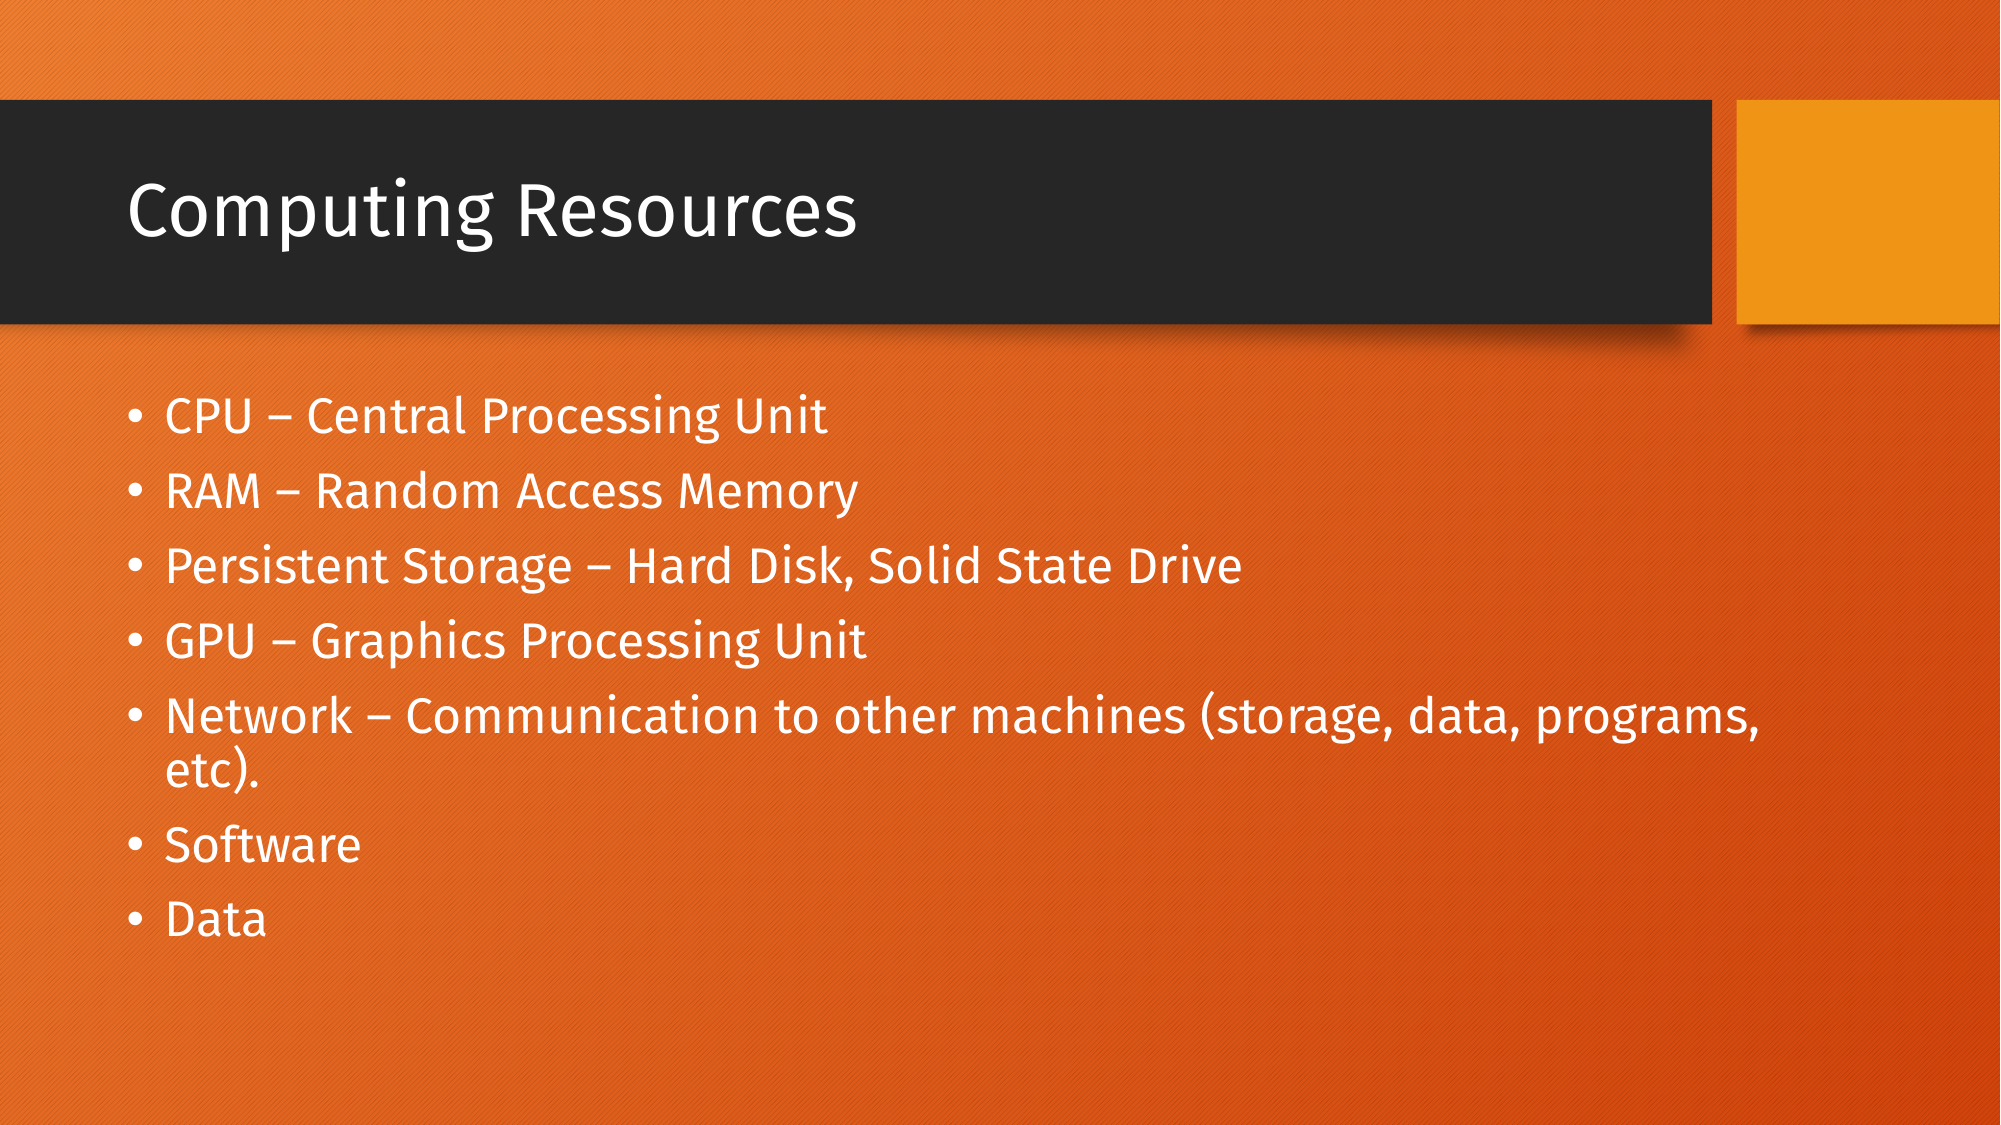

# Computing Resources
CPU – Central Processing Unit
RAM – Random Access Memory
Persistent Storage – Hard Disk, Solid State Drive
GPU – Graphics Processing Unit
Network – Communication to other machines (storage, data, programs, etc).
Software
Data